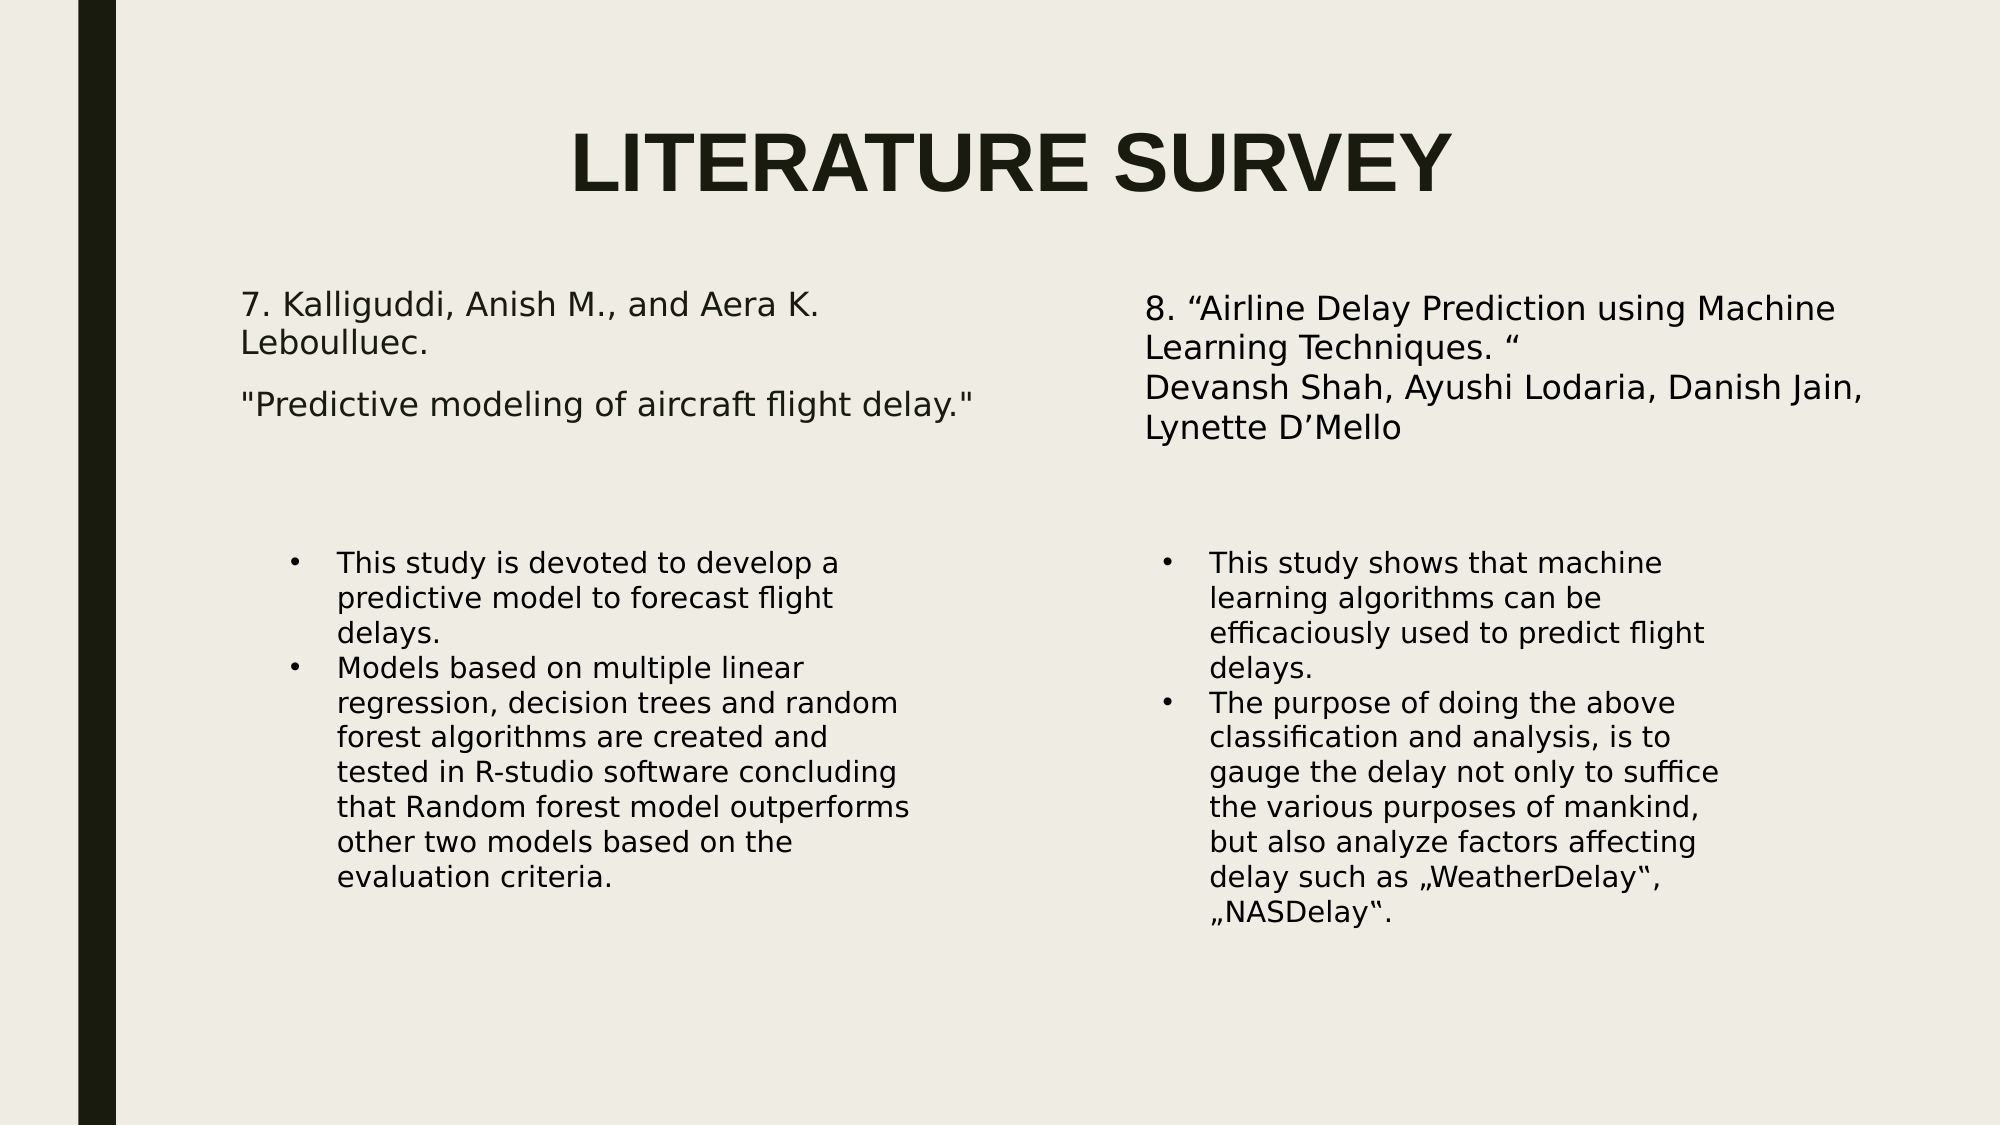

# LITERATURE SURVEY
7. Kalliguddi, Anish M., and Aera K. Leboulluec.
"Predictive modeling of aircraft flight delay."
8. “Airline Delay Prediction using Machine Learning Techniques. “
Devansh Shah, Ayushi Lodaria, Danish Jain, Lynette D’Mello
This study is devoted to develop a predictive model to forecast flight delays.
Models based on multiple linear regression, decision trees and random forest algorithms are created and tested in R-studio software concluding that Random forest model outperforms other two models based on the evaluation criteria.
This study shows that machine learning algorithms can be efficaciously used to predict flight delays.
The purpose of doing the above classification and analysis, is to gauge the delay not only to suffice the various purposes of mankind, but also analyze factors affecting delay such as „WeatherDelay‟, „NASDelay‟.